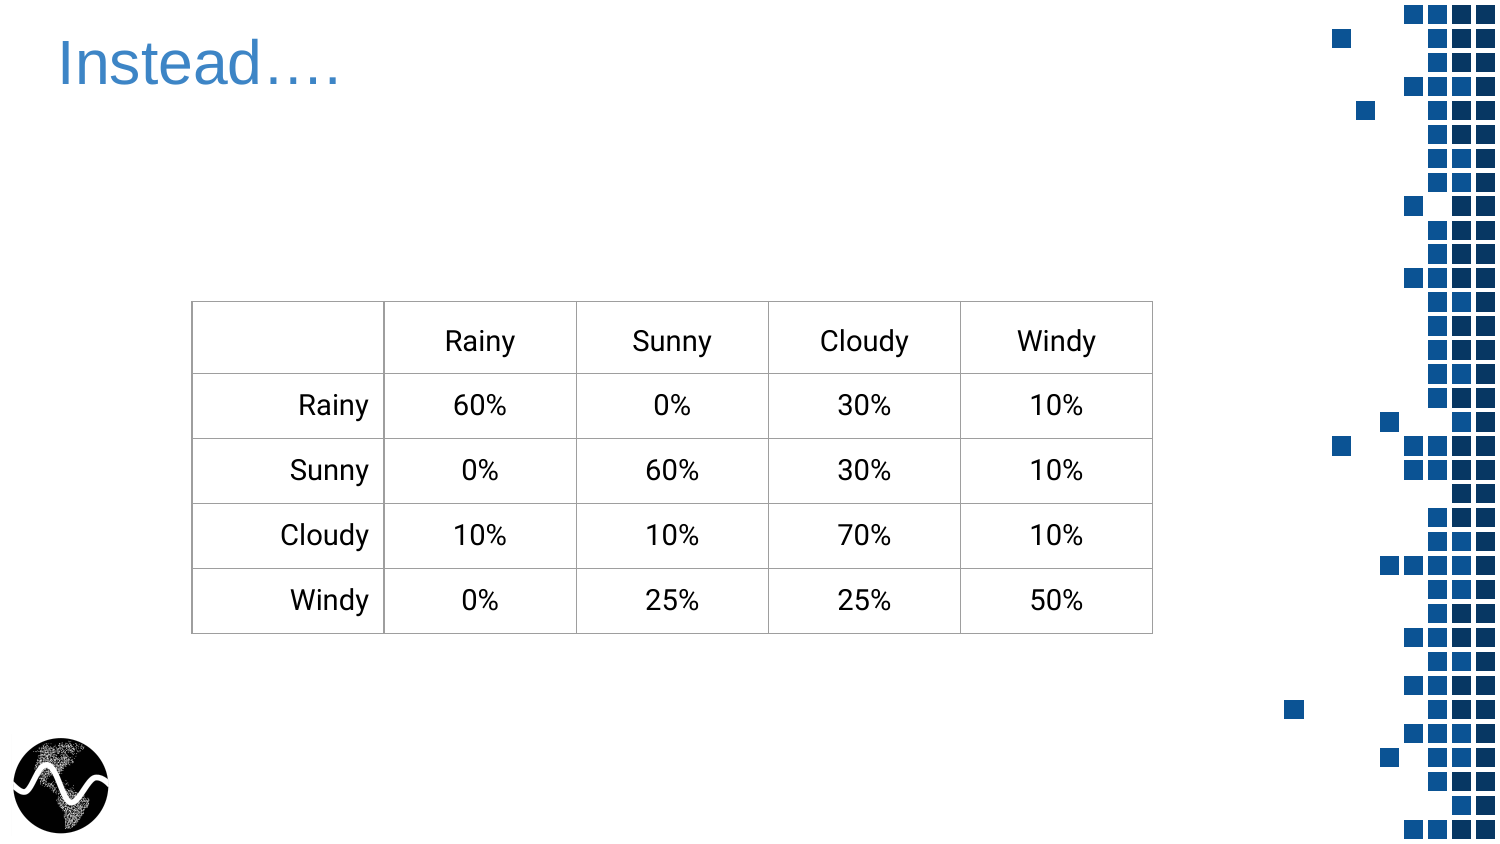

# Instead….
|  | Rainy | Sunny | Cloudy | Windy |
| --- | --- | --- | --- | --- |
| Rainy | 60% | 0% | 30% | 10% |
| Sunny | 0% | 60% | 30% | 10% |
| Cloudy | 10% | 10% | 70% | 10% |
| Windy | 0% | 25% | 25% | 50% |